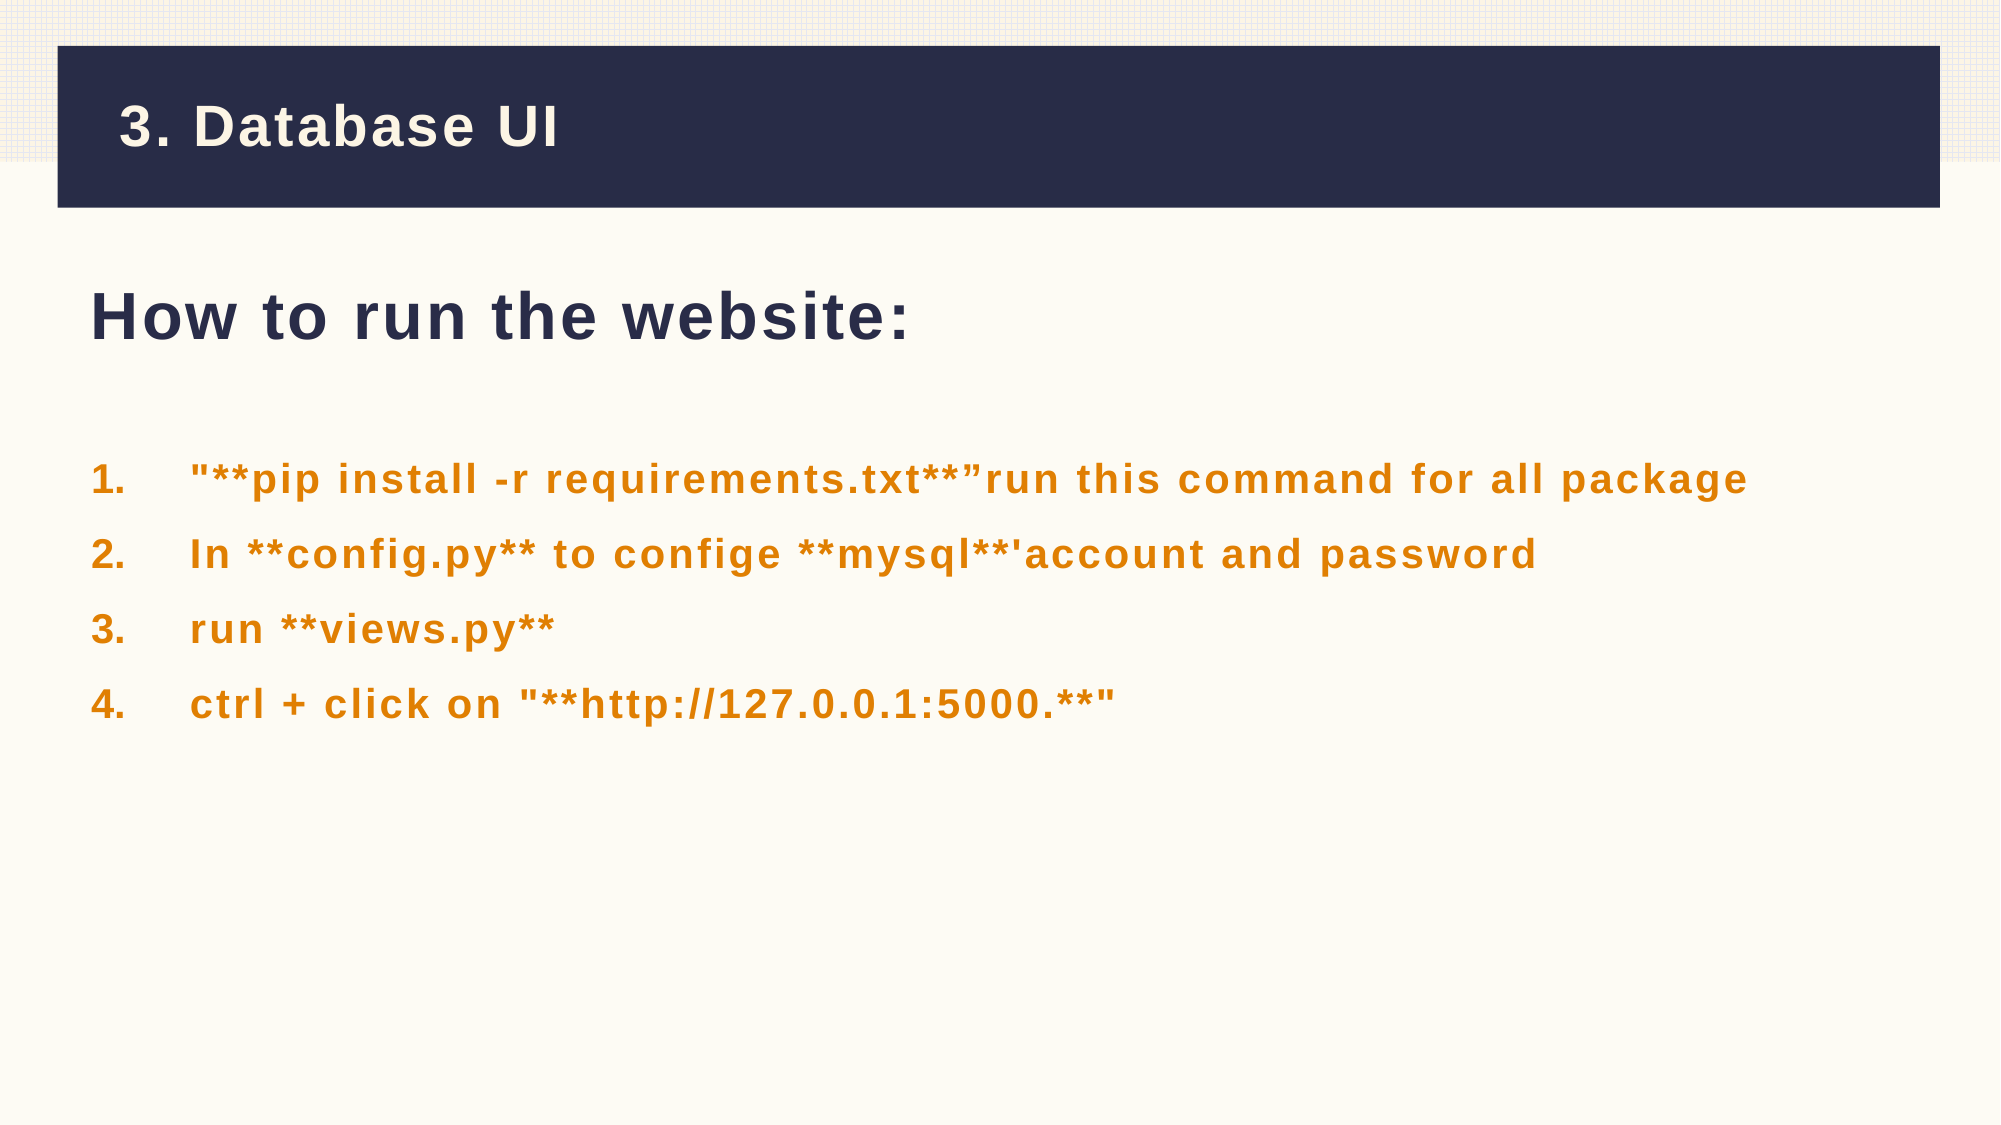

# 3. Database UI
How to run the website:
 "**pip install -r requirements.txt**”run this command for all package
 In **config.py** to confige **mysql**'account and password
 run **views.py**
 ctrl + click on "**http://127.0.0.1:5000.**"
19